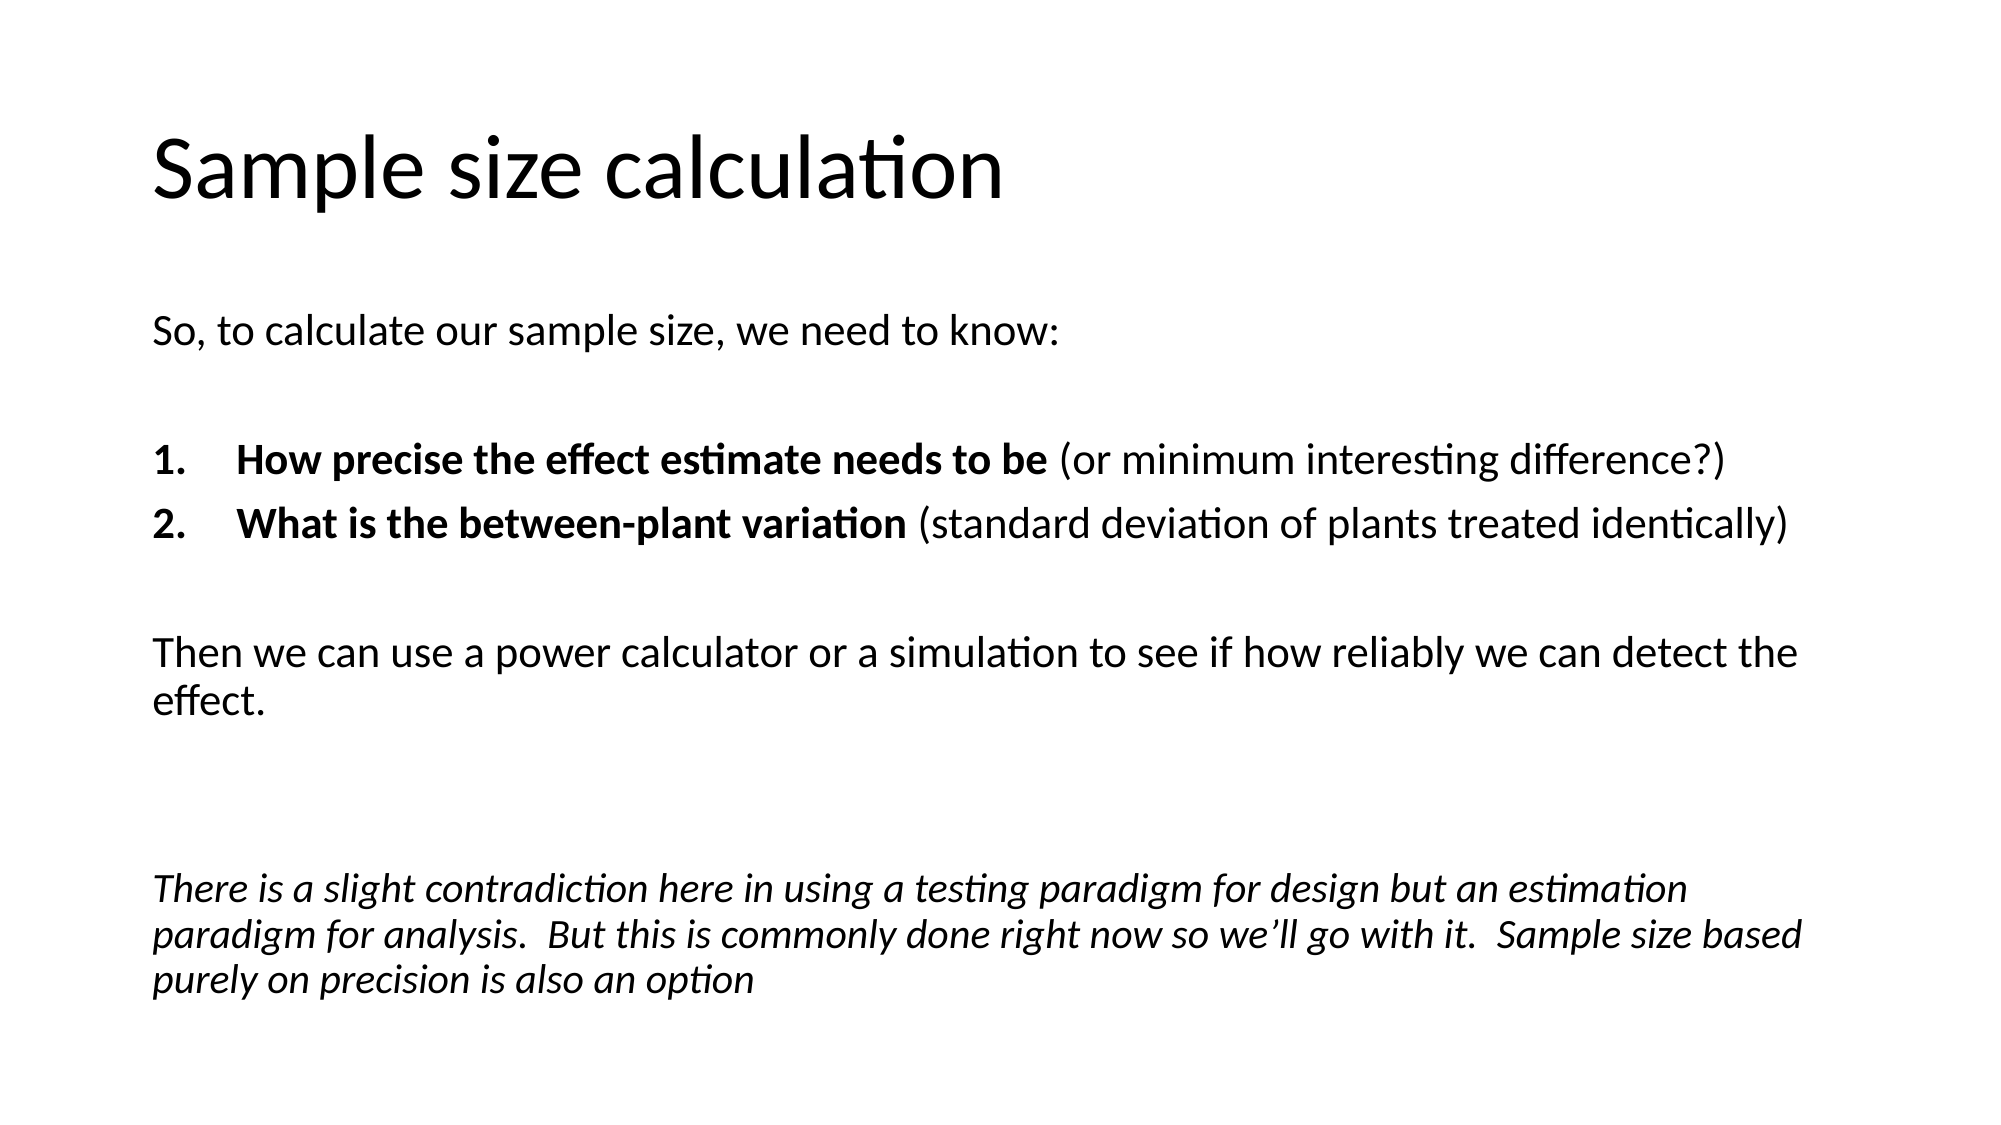

# Sample size calculation
So, to calculate our sample size, we need to know:

How precise the effect estimate needs to be (or minimum interesting difference?)
What is the between-plant variation (standard deviation of plants treated identically)

Then we can use a power calculator or a simulation to see if how reliably we can detect the effect.

There is a slight contradiction here in using a testing paradigm for design but an estimation paradigm for analysis.  But this is commonly done right now so we’ll go with it.  Sample size based purely on precision is also an option